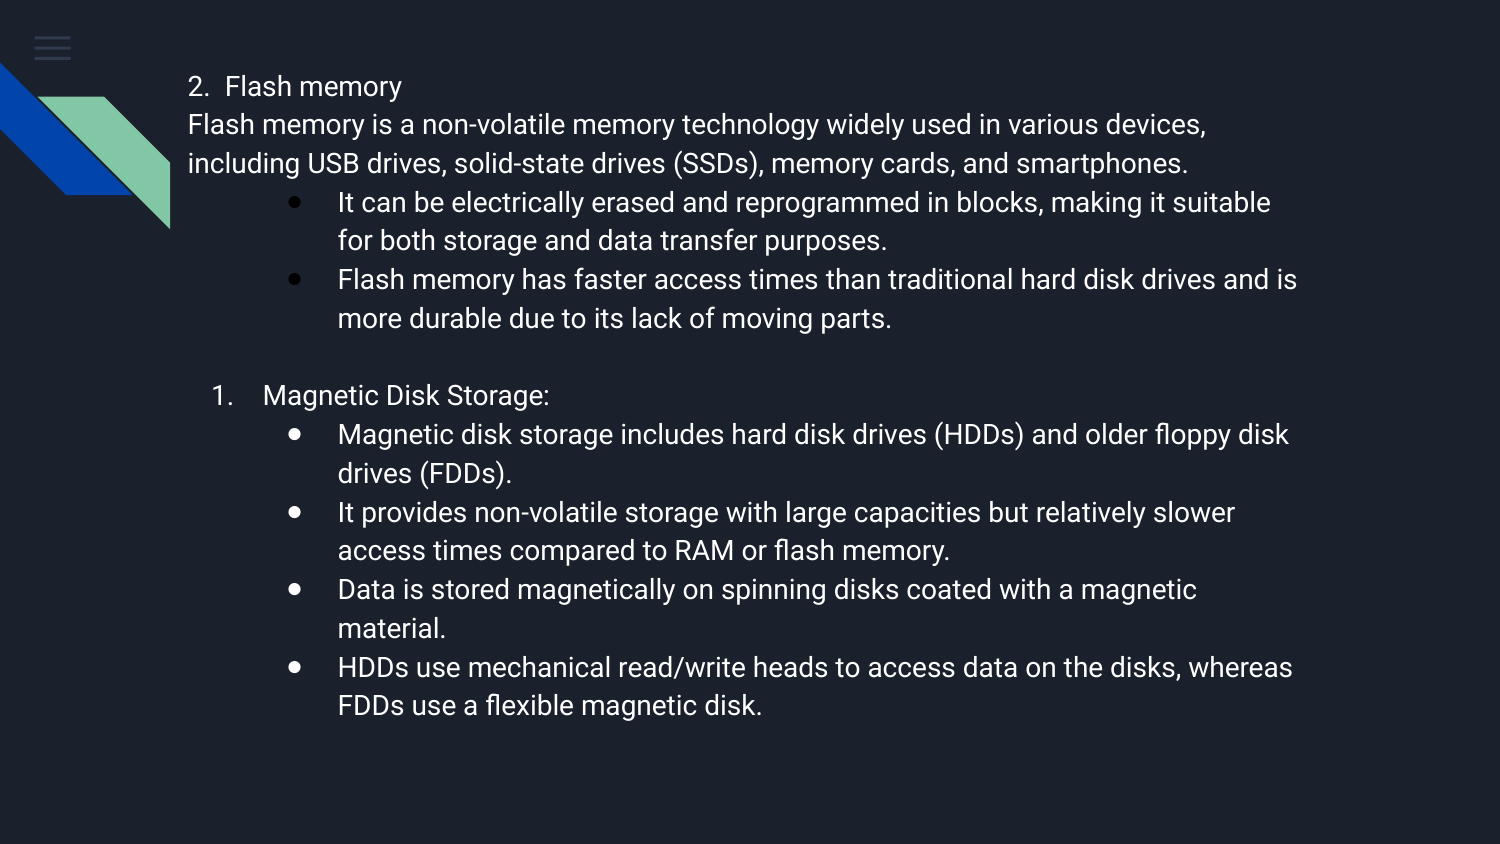

2.  Flash memory
Flash memory is a non-volatile memory technology widely used in various devices, including USB drives, solid-state drives (SSDs), memory cards, and smartphones.
It can be electrically erased and reprogrammed in blocks, making it suitable for both storage and data transfer purposes.
Flash memory has faster access times than traditional hard disk drives and is more durable due to its lack of moving parts.

Magnetic Disk Storage:
Magnetic disk storage includes hard disk drives (HDDs) and older floppy disk drives (FDDs).
It provides non-volatile storage with large capacities but relatively slower access times compared to RAM or flash memory.
Data is stored magnetically on spinning disks coated with a magnetic material.
HDDs use mechanical read/write heads to access data on the disks, whereas FDDs use a flexible magnetic disk.